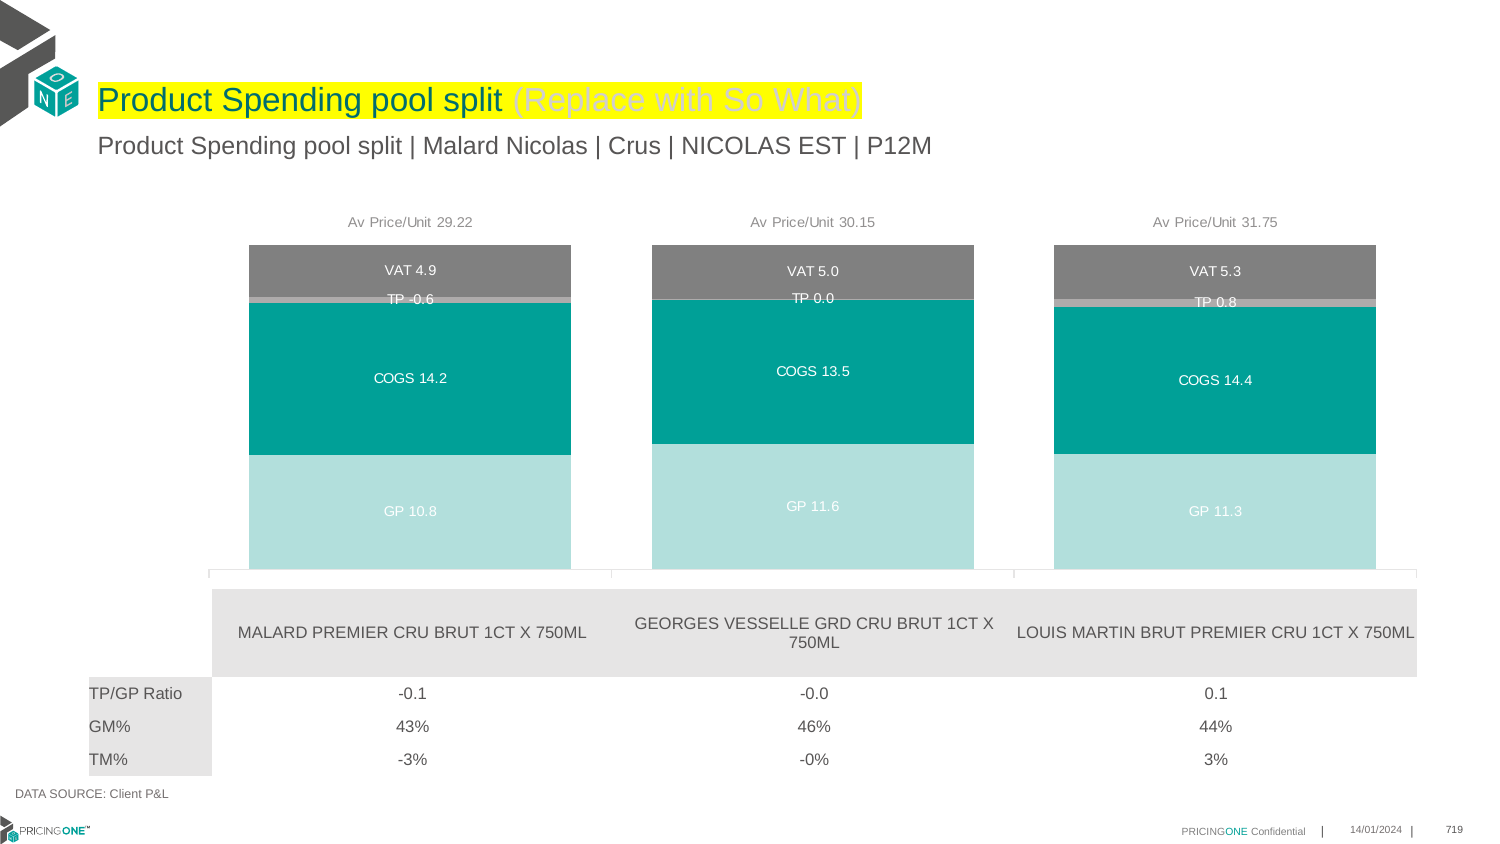

# Product Spending pool split (Replace with So What)
Product Spending pool split | Malard Nicolas | Crus | NICOLAS EST | P12M

### Chart

| Category | GP | COGS | TP | VAT |
|---|---|---|---|---|
| Av Price/Unit 29.22 | 10.762634455270149 | 14.196749424269266 | -0.6133137584883315 | 4.869205786831997 |
| Av Price/Unit 30.15 | 11.620483290488433 | 13.510670179948587 | -0.004809854327330498 | 5.025278491859465 |
| Av Price/Unit 31.75 | 11.278718644067796 | 14.37000395480226 | 0.8060259887005721 | 5.290960451977396 |
|  | MALARD PREMIER CRU BRUT 1CT X 750ML | GEORGES VESSELLE GRD CRU BRUT 1CT X 750ML | LOUIS MARTIN BRUT PREMIER CRU 1CT X 750ML |
| --- | --- | --- | --- |
| TP/GP Ratio | -0.1 | -0.0 | 0.1 |
| GM% | 43% | 46% | 44% |
| TM% | -3% | -0% | 3% |
DATA SOURCE: Client P&L

14/01/2024
719